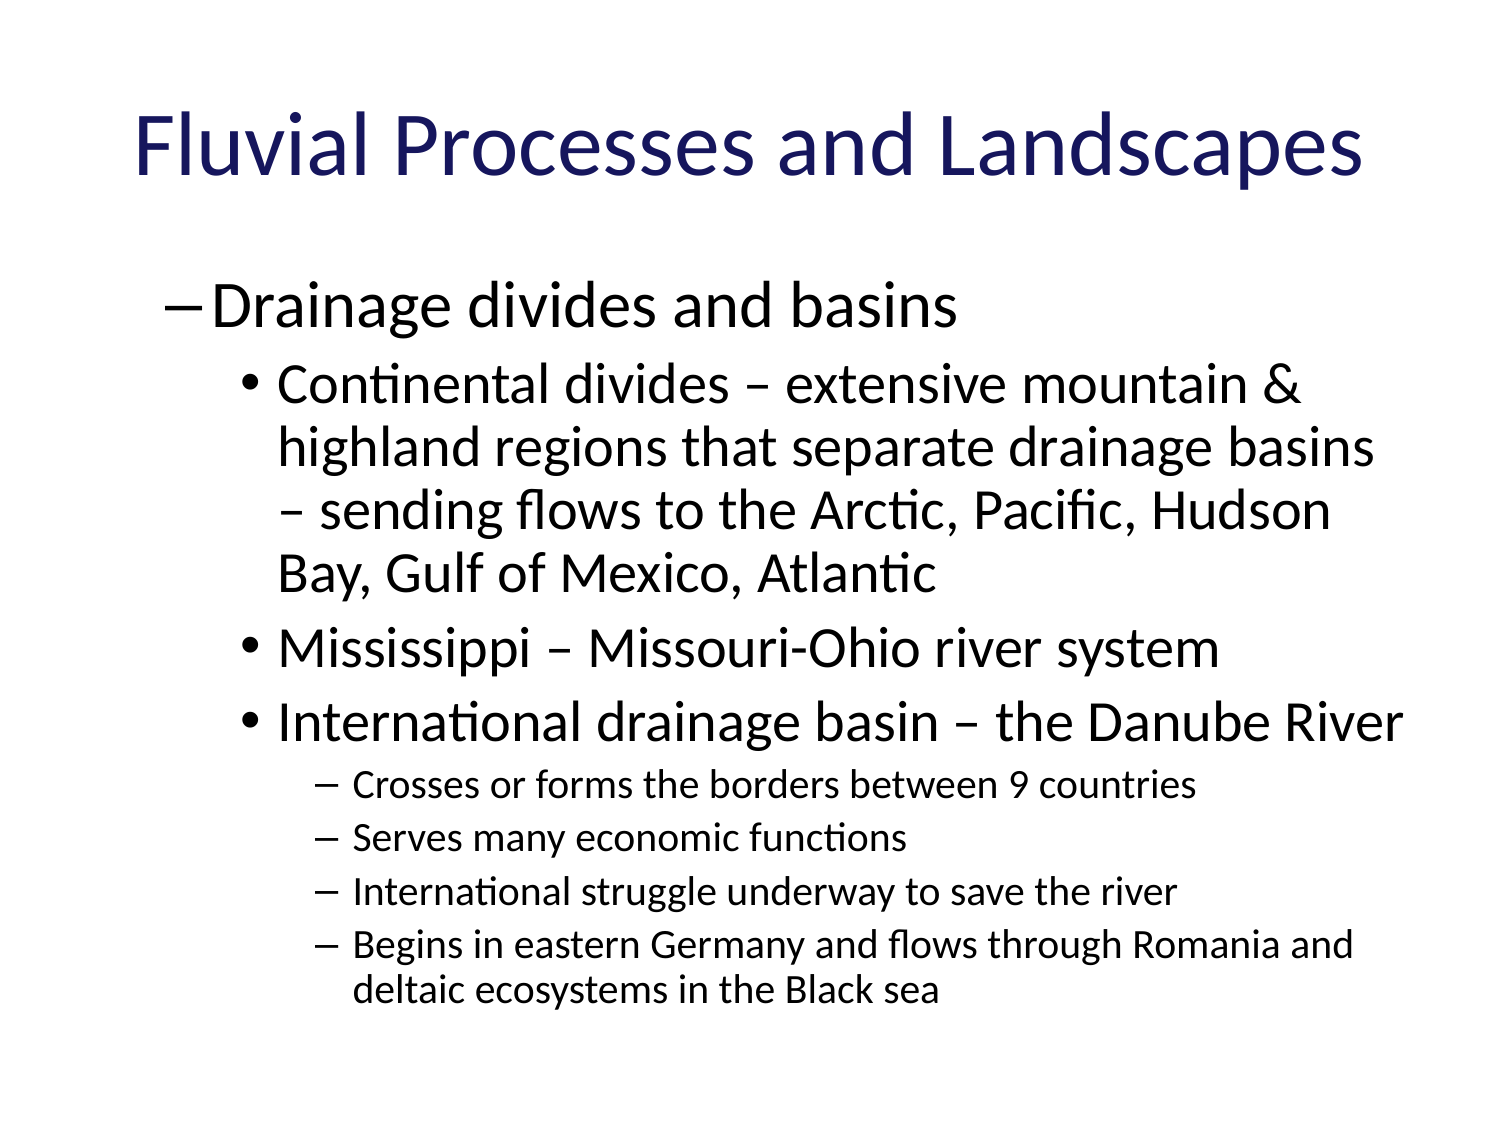

# Fluvial Processes and Landscapes
Drainage divides and basins
Continental divides – extensive mountain & highland regions that separate drainage basins – sending flows to the Arctic, Pacific, Hudson Bay, Gulf of Mexico, Atlantic
Mississippi – Missouri-Ohio river system
International drainage basin – the Danube River
Crosses or forms the borders between 9 countries
Serves many economic functions
International struggle underway to save the river
Begins in eastern Germany and flows through Romania and deltaic ecosystems in the Black sea